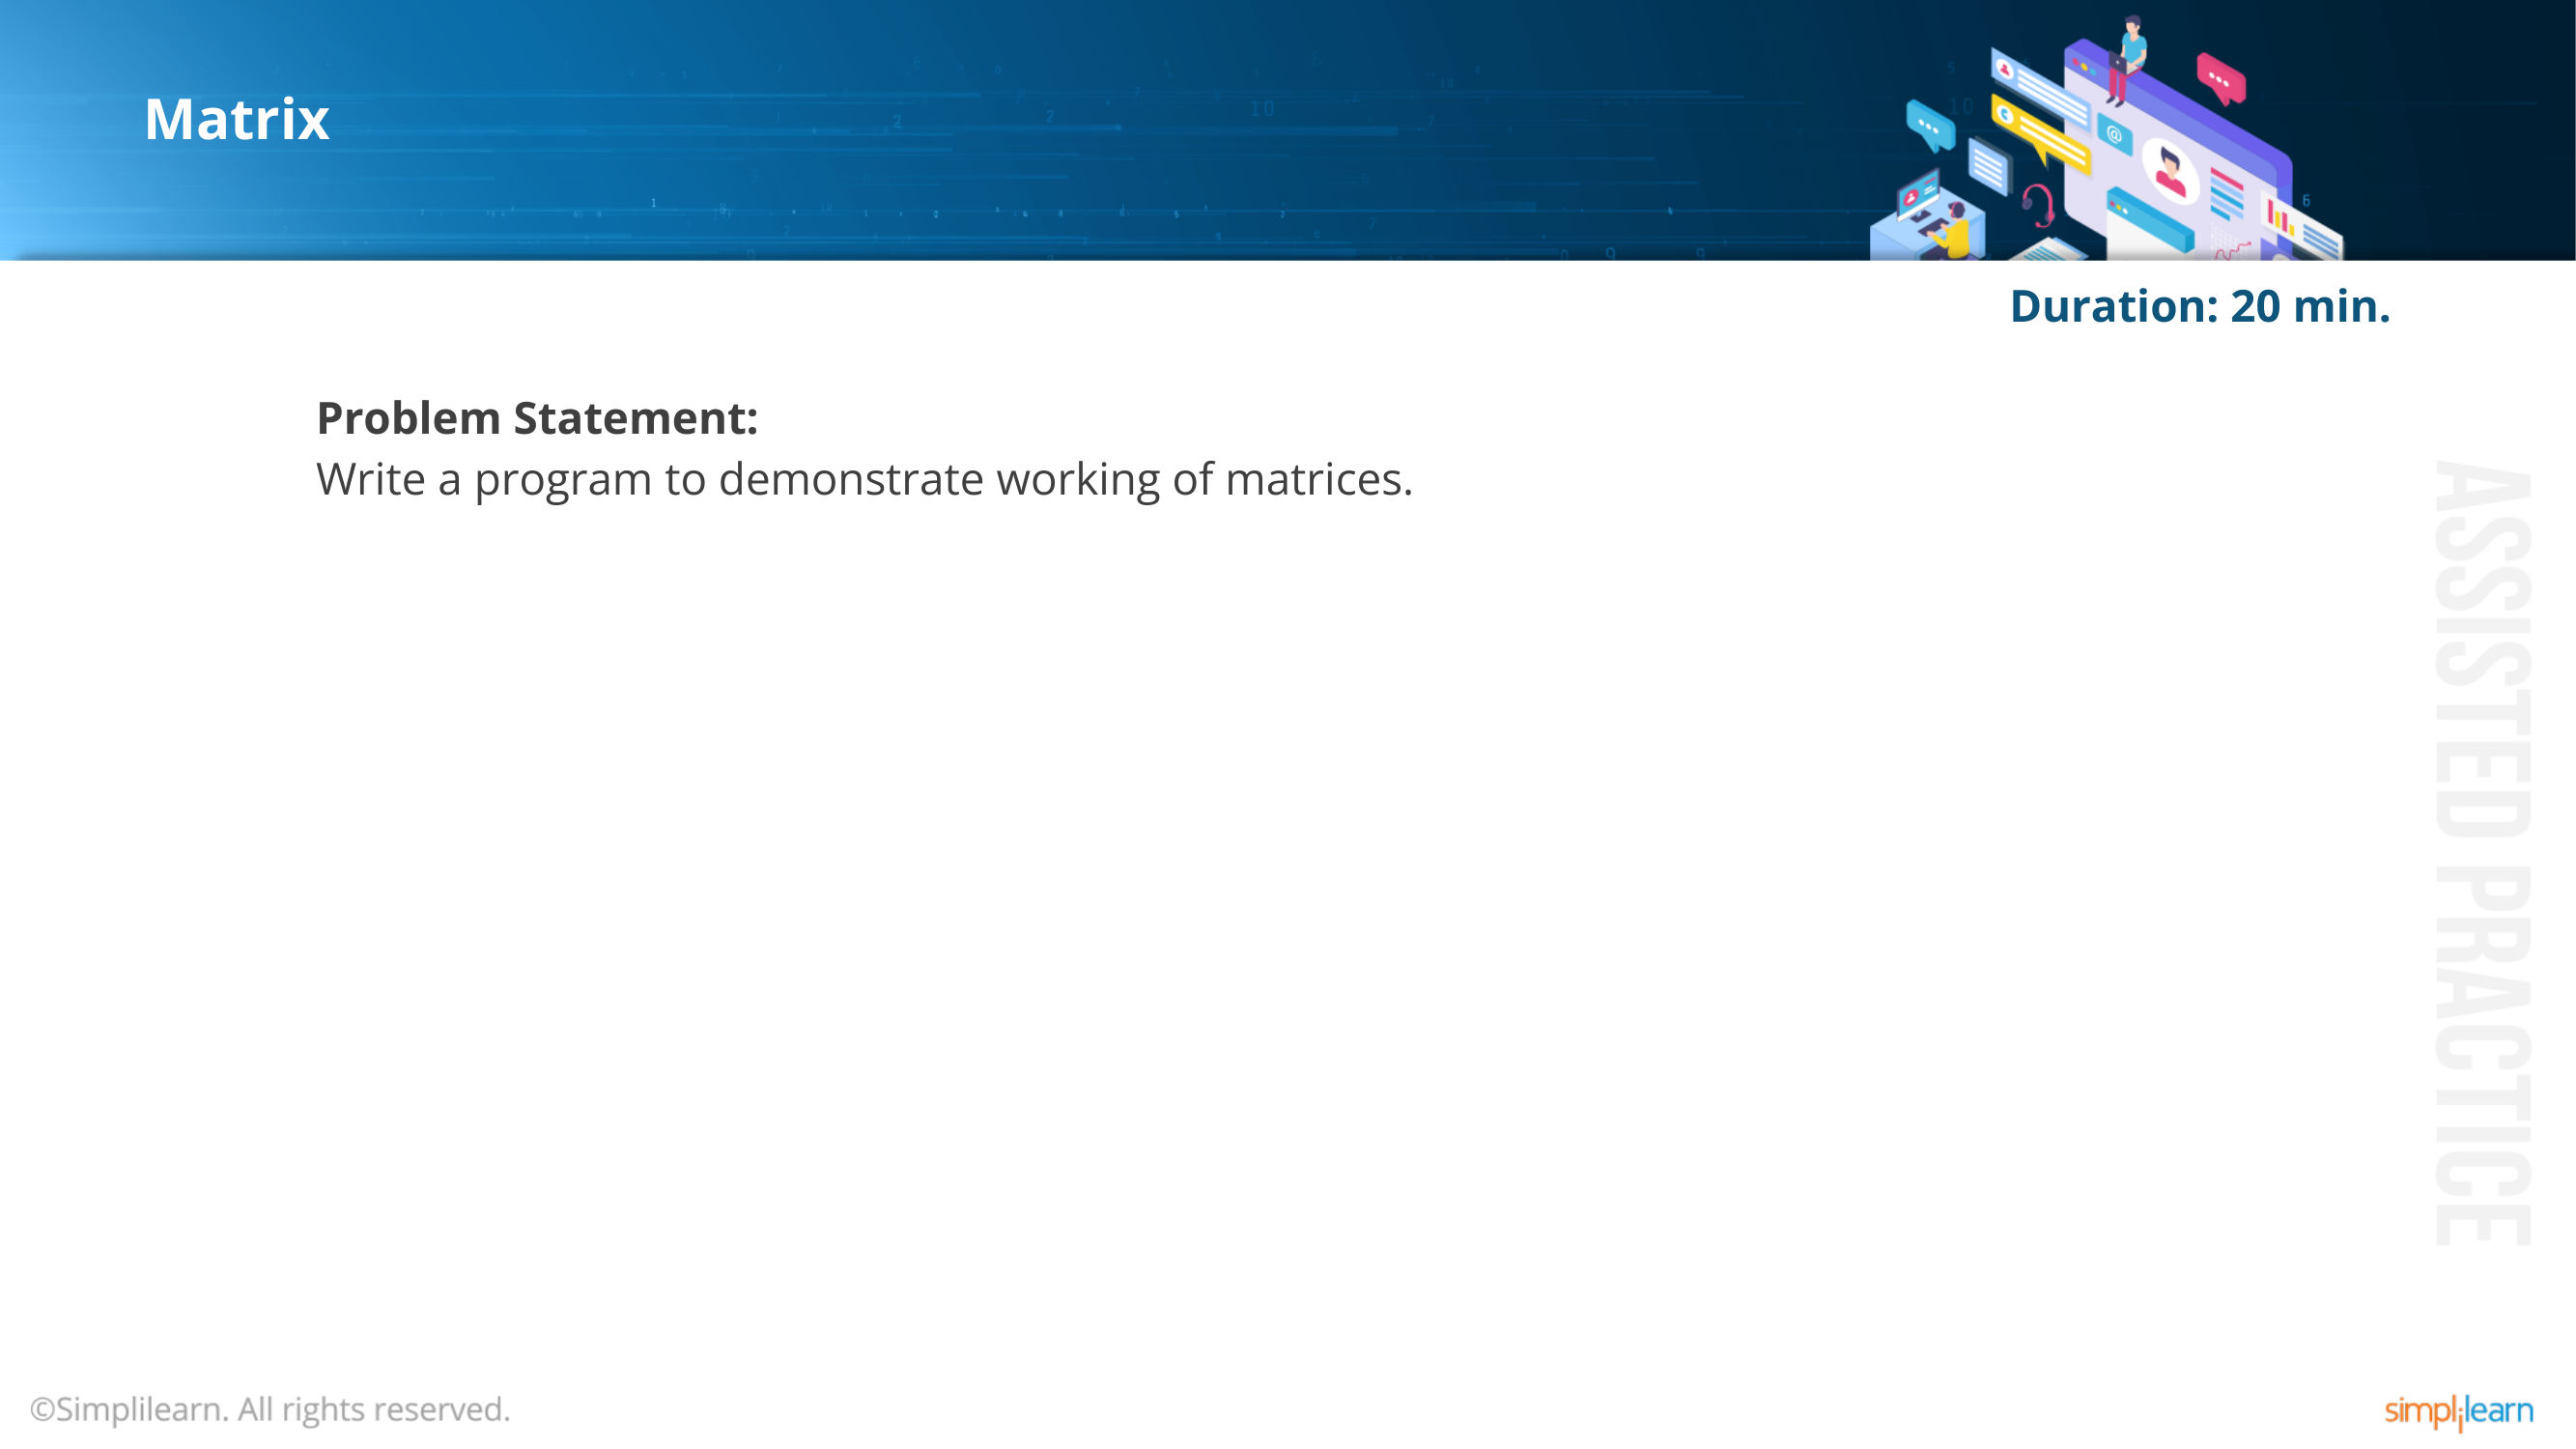

# Matrix
Duration: 20 min.
Problem Statement:
Write a program to demonstrate working of matrices.